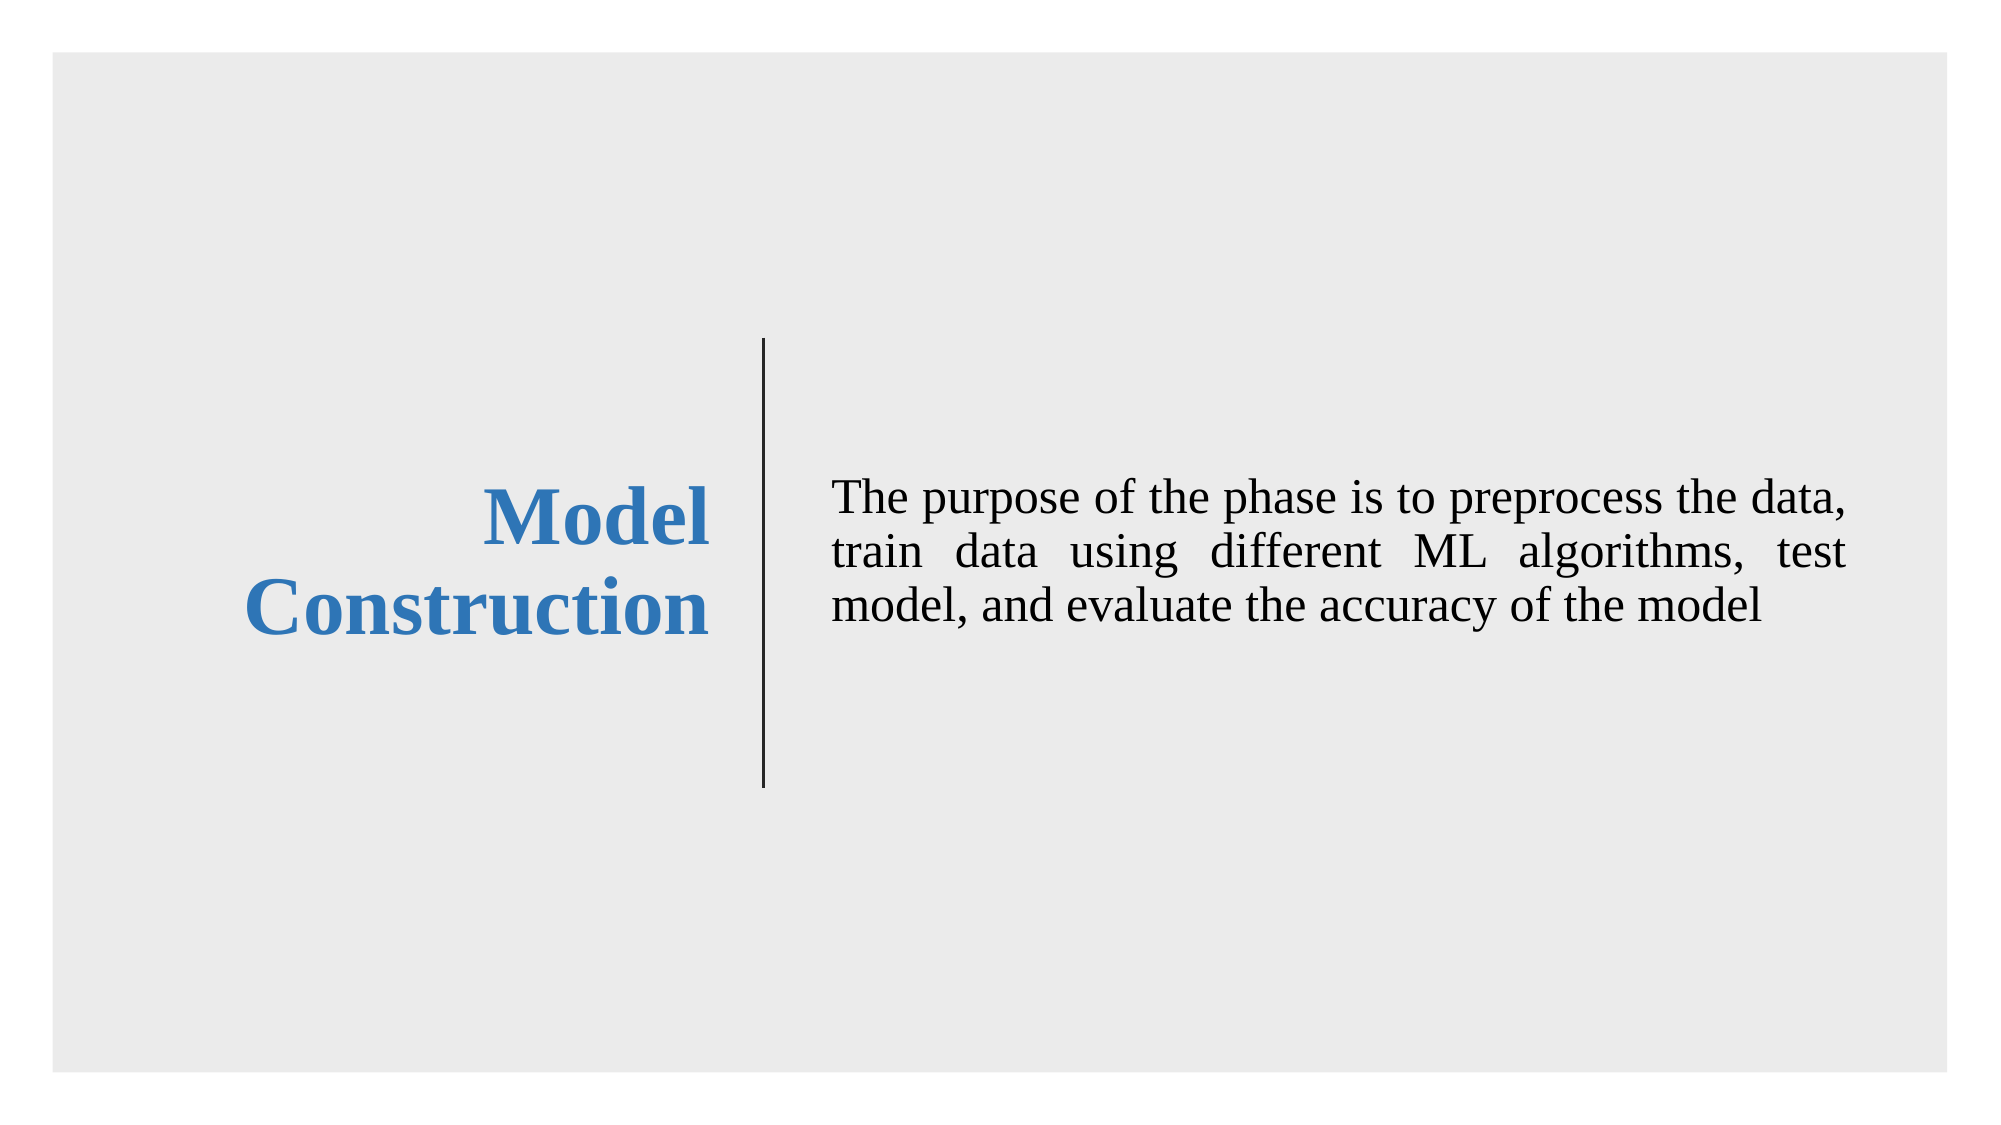

# Model Construction
The purpose of the phase is to preprocess the data, train data using different ML algorithms, test model, and evaluate the accuracy of the model